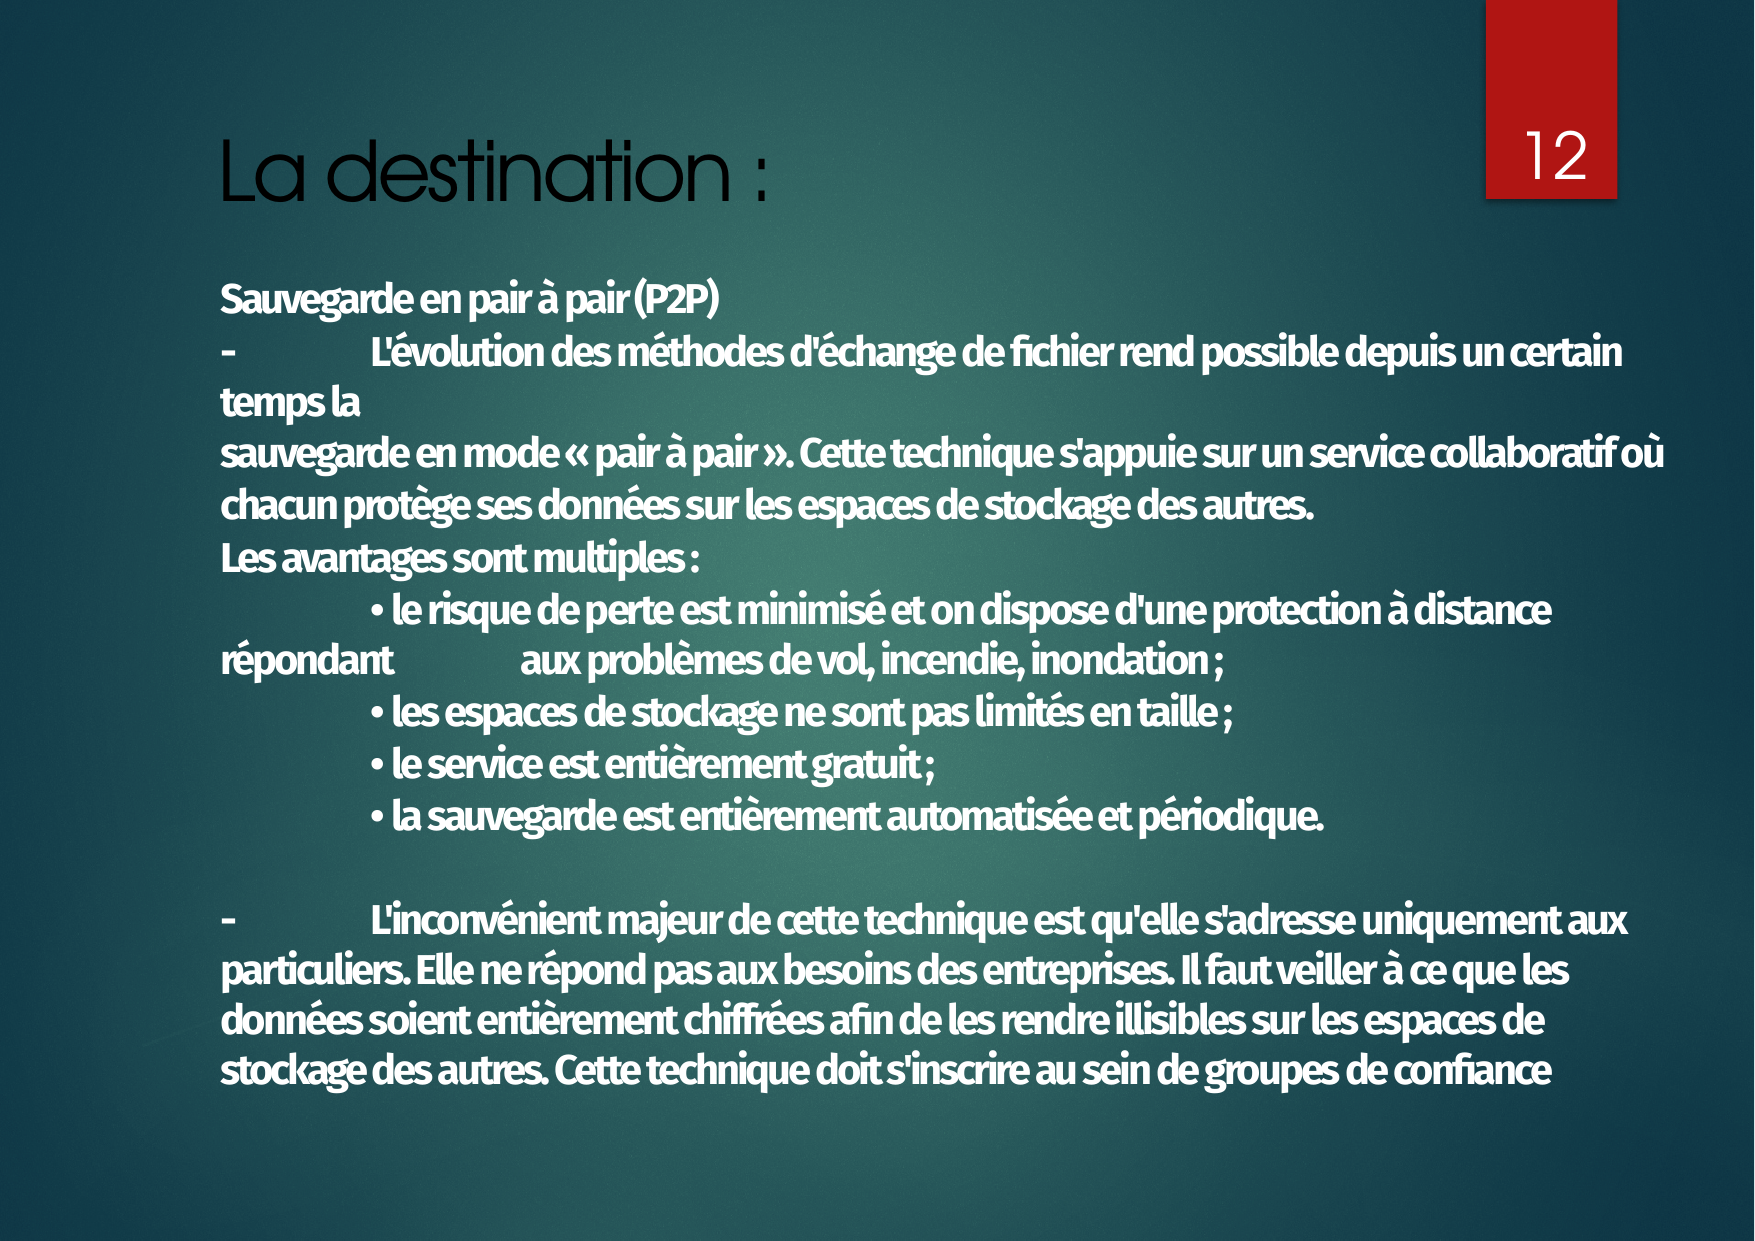

12
# La destination :
Sauvegarde en pair à pair (P2P)
-  	L'évolution des méthodes d'échange de fichier rend possible depuis un certain temps la
sauvegarde en mode « pair à pair ». Cette technique s'appuie sur un service collaboratif où
chacun protège ses données sur les espaces de stockage des autres.
Les avantages sont multiples :
	• le risque de perte est minimisé et on dispose d'une protection à distance répondant 	aux problèmes de vol, incendie, inondation ;
	• les espaces de stockage ne sont pas limités en taille ;
	• le service est entièrement gratuit ;
	• la sauvegarde est entièrement automatisée et périodique.

-  	L'inconvénient majeur de cette technique est qu'elle s'adresse uniquement aux particuliers. Elle ne répond pas aux besoins des entreprises. Il faut veiller à ce que les données soient entièrement chiffrées afin de les rendre illisibles sur les espaces de stockage des autres. Cette technique doit s'inscrire au sein de groupes de confiance